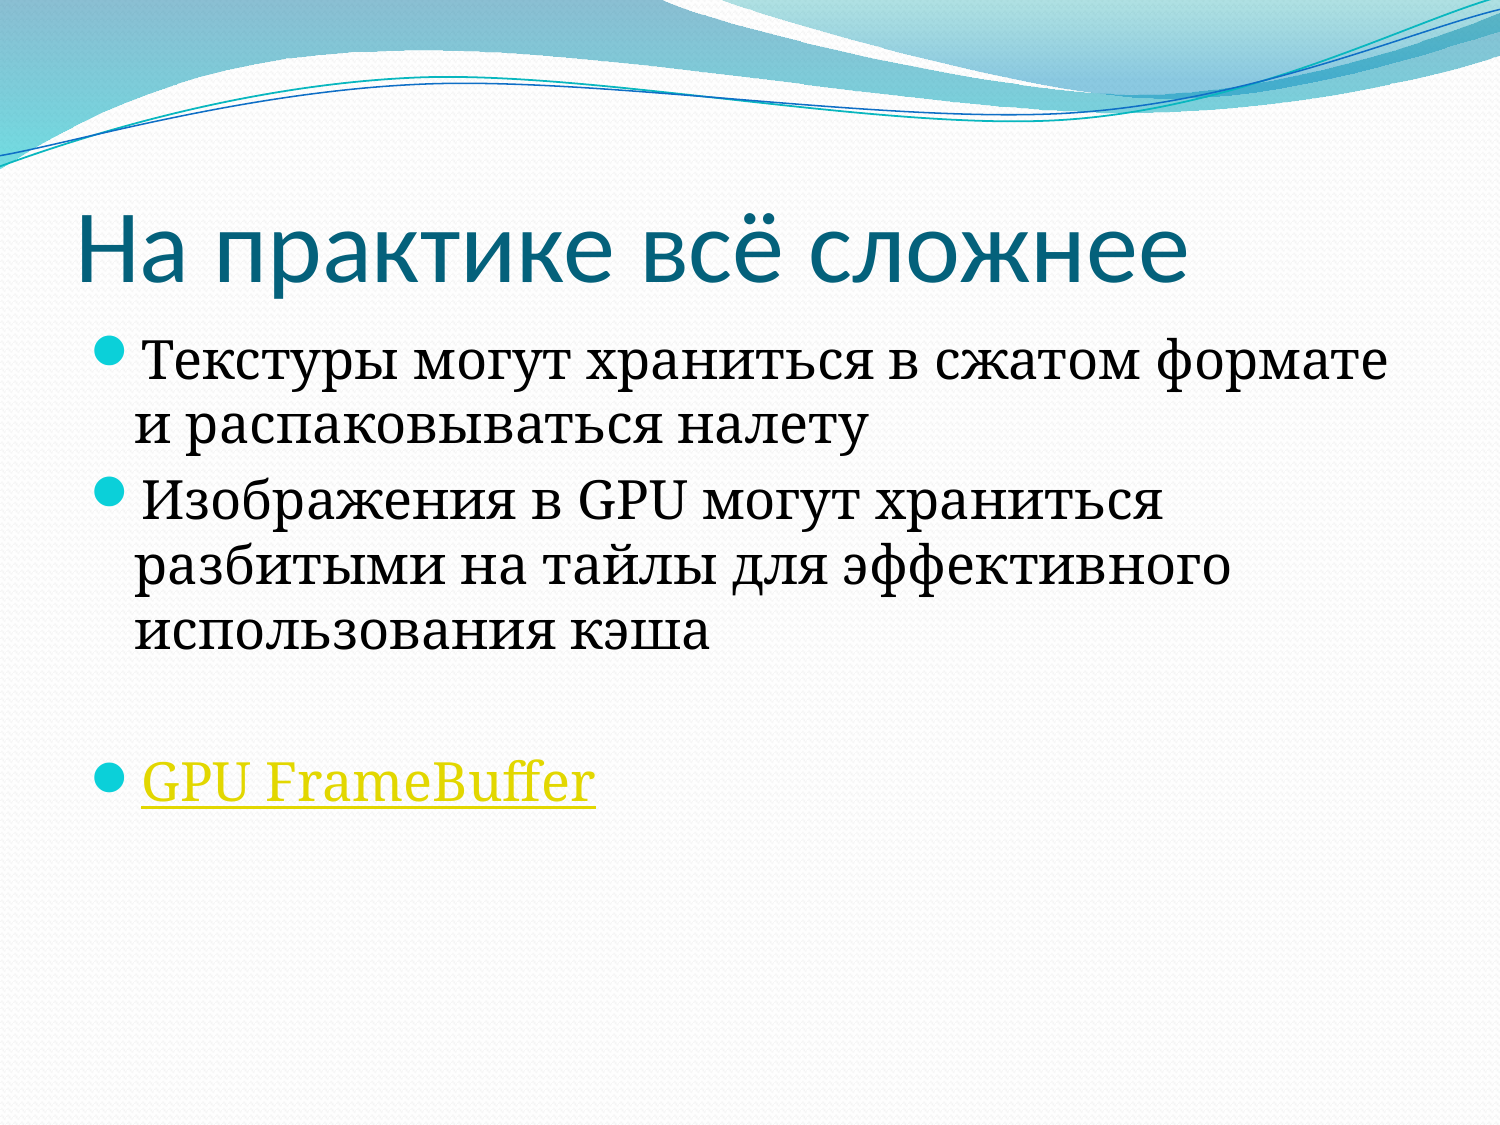

# На практике всё сложнее
Текстуры могут храниться в сжатом формате и распаковываться налету
Изображения в GPU могут храниться разбитыми на тайлы для эффективного использования кэша

GPU FrameBuffer